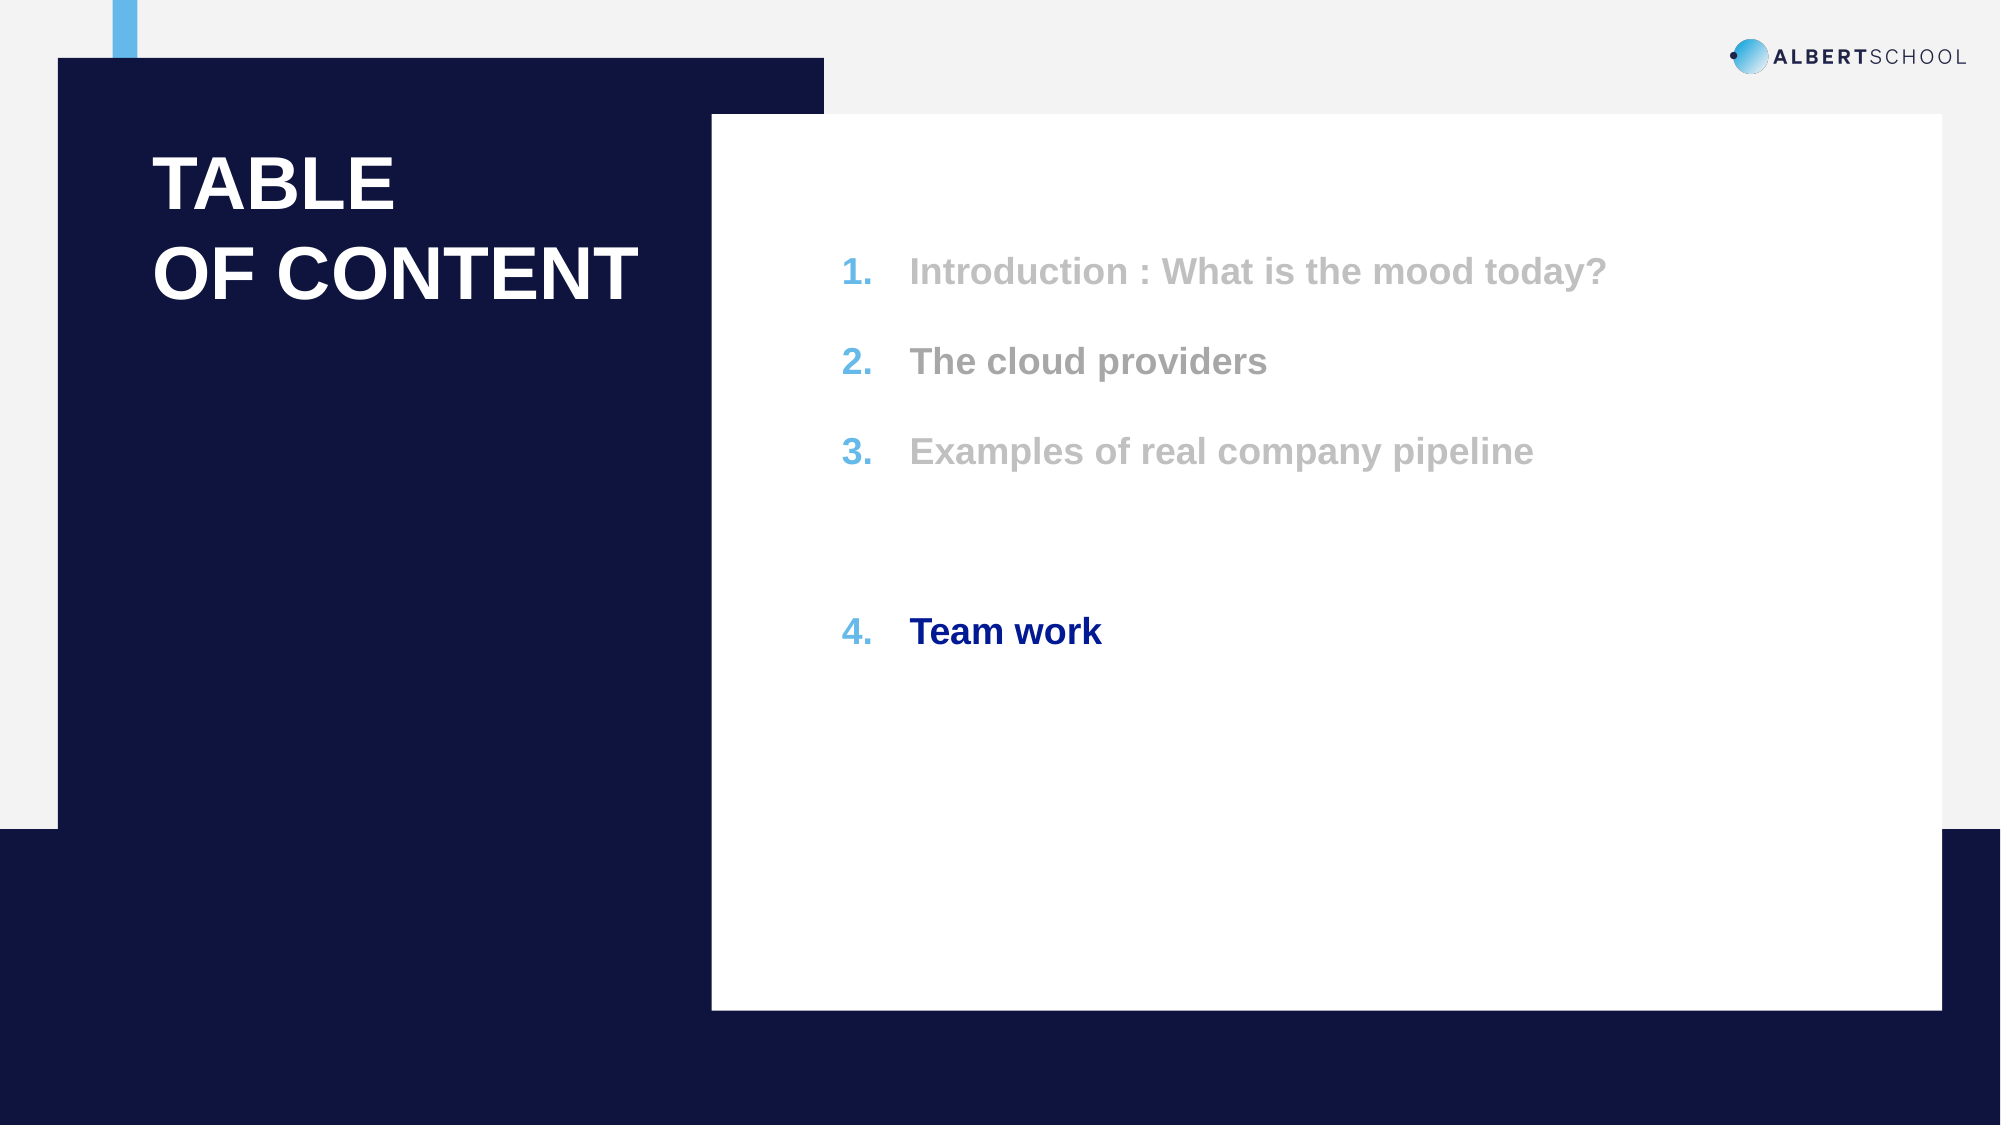

TABLE
OF CONTENT

Introduction : What is the mood today?
The cloud providers
Examples of real company pipeline
Team work
40